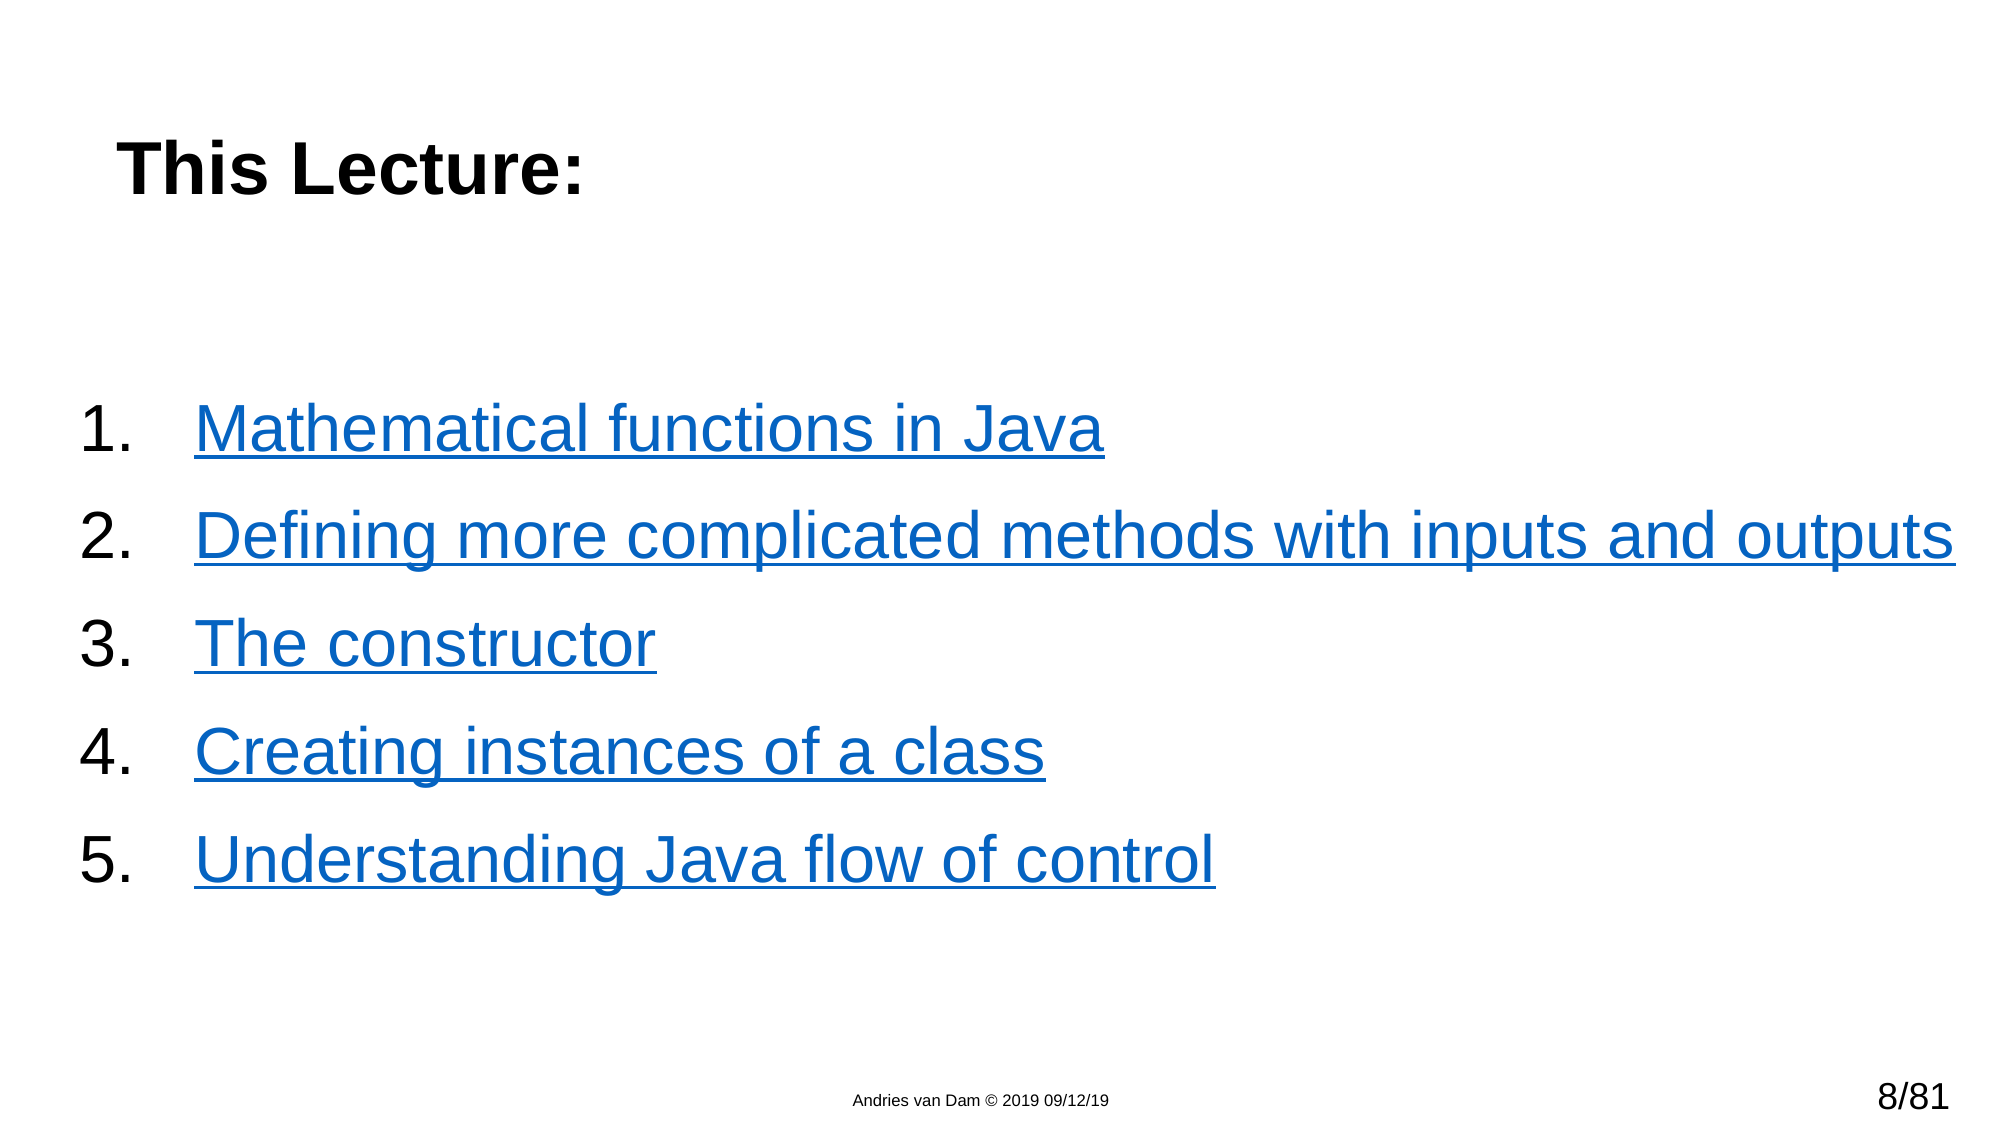

# This Lecture:
Mathematical functions in Java
Defining more complicated methods with inputs and outputs
The constructor
Creating instances of a class
Understanding Java flow of control